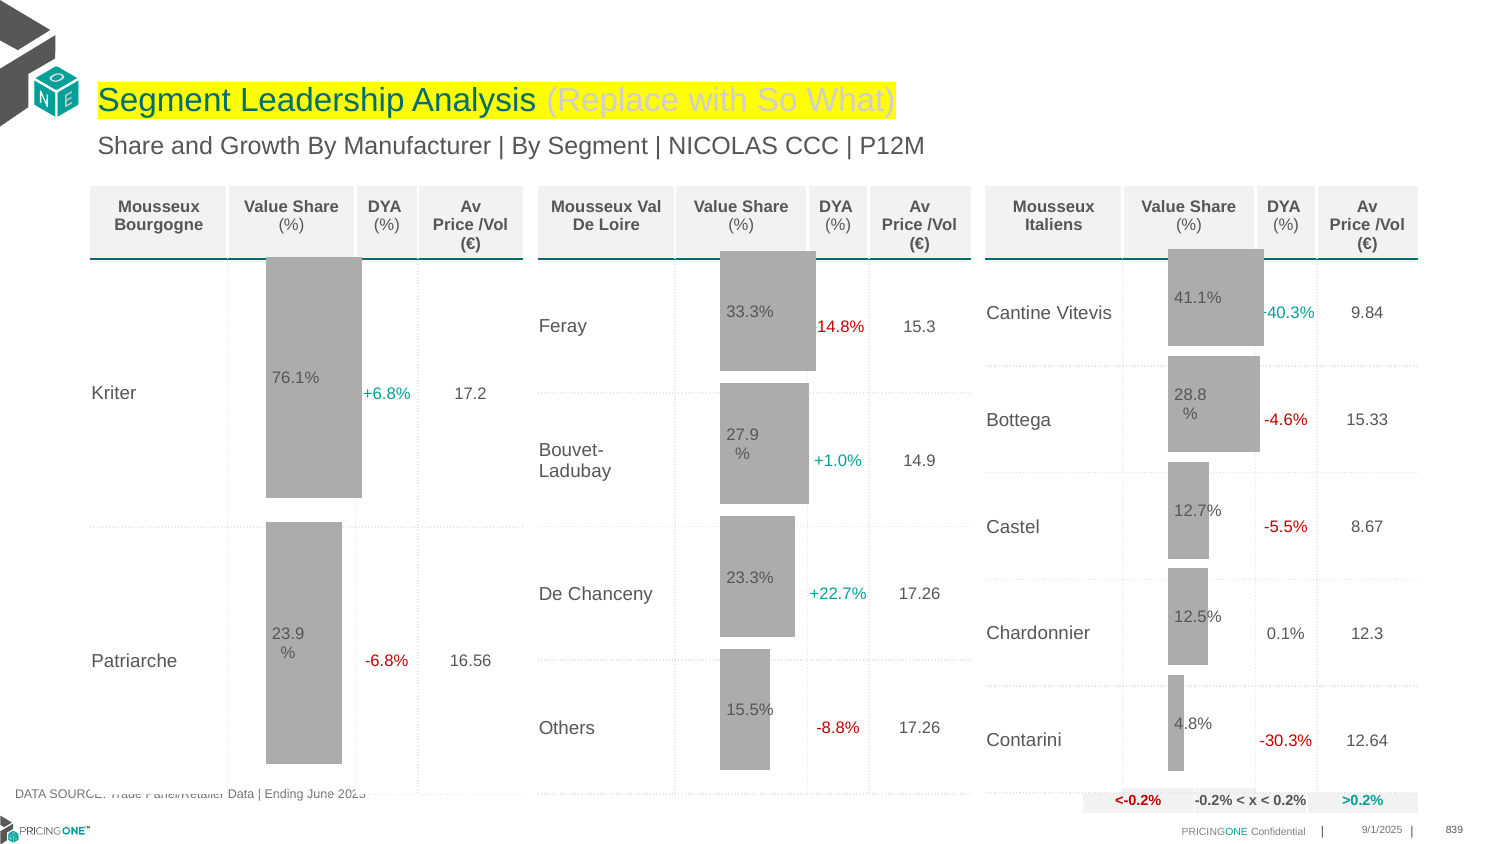

# Segment Leadership Analysis (Replace with So What)
Share and Growth By Manufacturer | By Segment | NICOLAS CCC | P12M
| Mousseux Val De Loire | Value Share (%) | DYA (%) | Av Price /Vol (€) |
| --- | --- | --- | --- |
| Feray |  | -14.8% | 15.3 |
| Bouvet-Ladubay |  | +1.0% | 14.9 |
| De Chanceny |  | +22.7% | 17.26 |
| Others |  | -8.8% | 17.26 |
| Mousseux Bourgogne | Value Share (%) | DYA (%) | Av Price /Vol (€) |
| --- | --- | --- | --- |
| Kriter |  | +6.8% | 17.2 |
| Patriarche |  | -6.8% | 16.56 |
| Mousseux Italiens | Value Share (%) | DYA (%) | Av Price /Vol (€) |
| --- | --- | --- | --- |
| Cantine Vitevis |  | +40.3% | 9.84 |
| Bottega |  | -4.6% | 15.33 |
| Castel |  | -5.5% | 8.67 |
| Chardonnier |  | 0.1% | 12.3 |
| Contarini |  | -30.3% | 12.64 |

### Chart

| Category | Mousseux Bourgogne | NICOLAS CCC |
|---|---|
|  | 0.7609834313201497 |

### Chart

| Category | Mousseux Val De Loire | NICOLAS CCC |
|---|---|
|  | 0.33306561721950045 |

### Chart

| Category | Mousseux Italiens | NICOLAS CCC |
|---|---|
|  | 0.41140404659717966 |
DATA SOURCE: Trade Panel/Retailer Data | Ending June 2025
| <-0.2% | -0.2% < x < 0.2% | >0.2% |
| --- | --- | --- |

9/1/2025
839